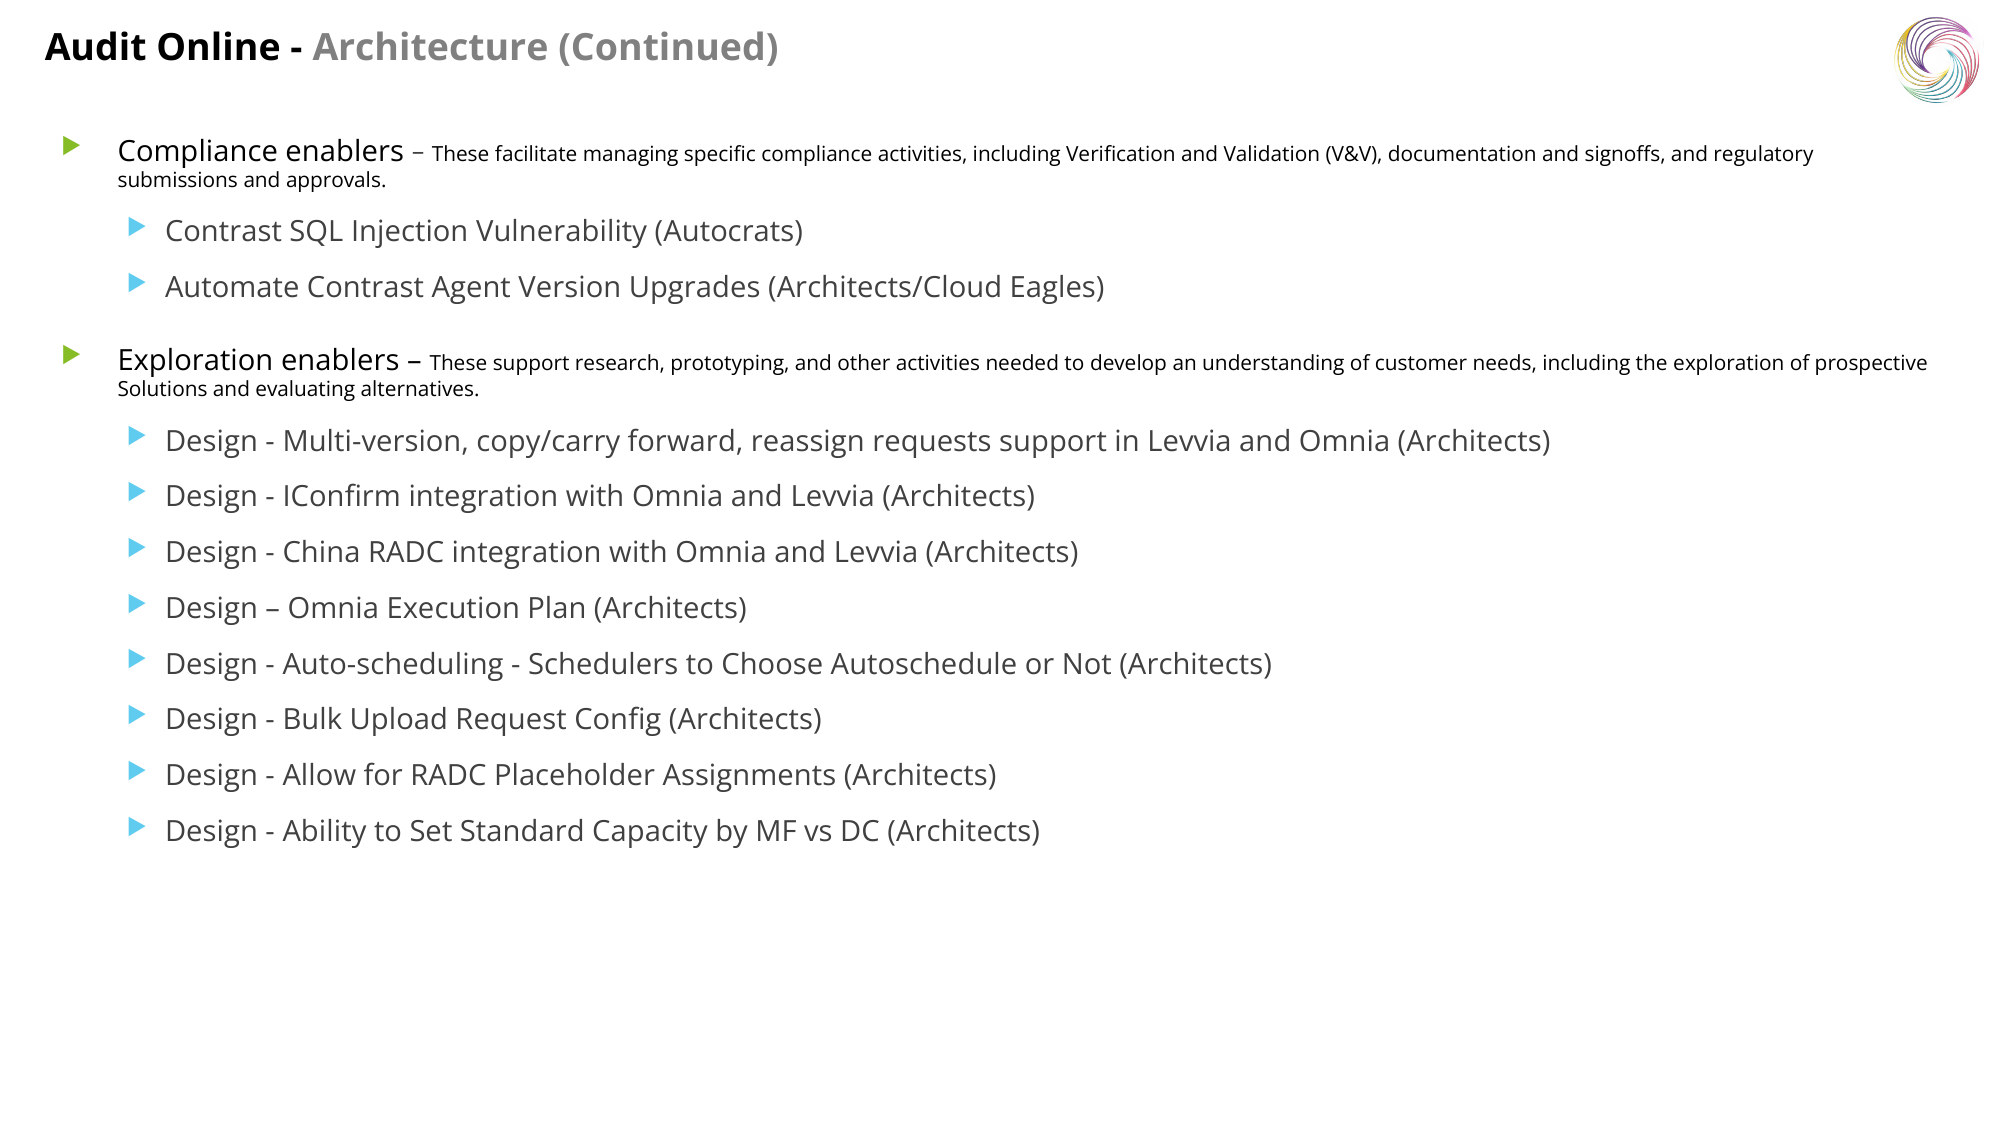

Audit Online - Architecture (Continued)
Compliance enablers – These facilitate managing specific compliance activities, including Verification and Validation (V&V), documentation and signoffs, and regulatory submissions and approvals.
Contrast SQL Injection Vulnerability (Autocrats)
Automate Contrast Agent Version Upgrades (Architects/Cloud Eagles)
Exploration enablers – These support research, prototyping, and other activities needed to develop an understanding of customer needs, including the exploration of prospective Solutions and evaluating alternatives.
Design - Multi-version, copy/carry forward, reassign requests support in Levvia and Omnia (Architects)
Design - IConfirm integration with Omnia and Levvia (Architects)
Design - China RADC integration with Omnia and Levvia (Architects)
Design – Omnia Execution Plan (Architects)
Design - Auto-scheduling - Schedulers to Choose Autoschedule or Not (Architects)
Design - Bulk Upload Request Config (Architects)
Design - Allow for RADC Placeholder Assignments (Architects)
Design - Ability to Set Standard Capacity by MF vs DC (Architects)